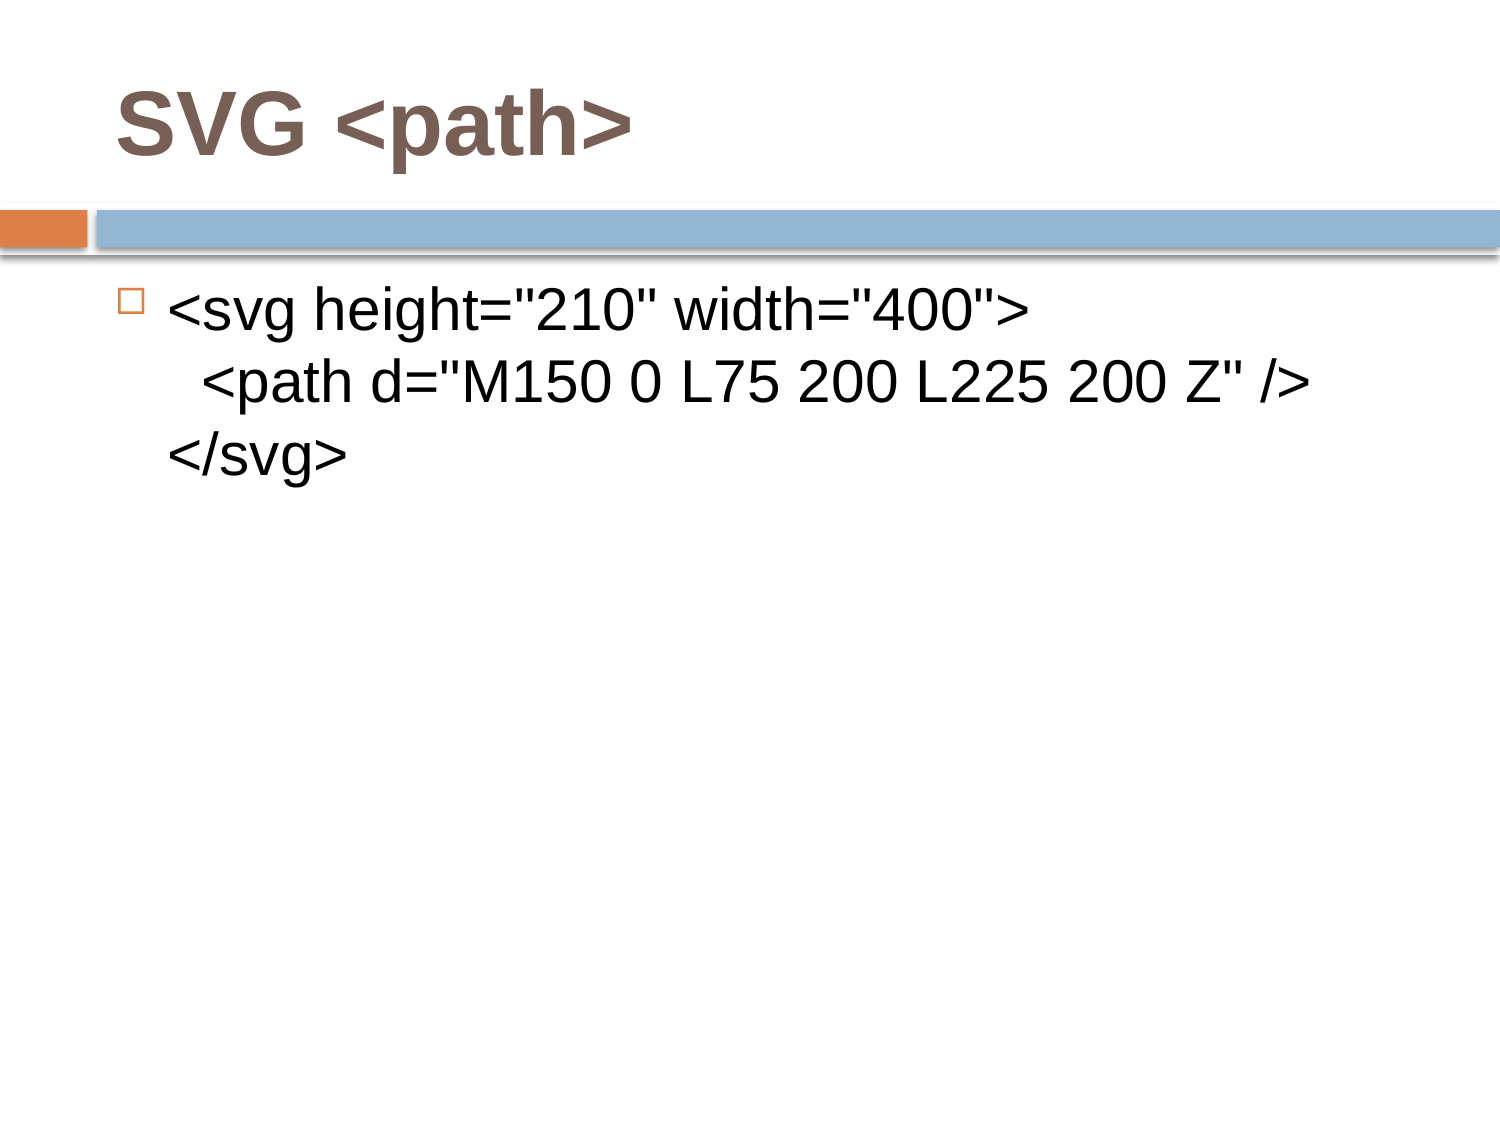

# SVG <path>
<svg height="210" width="400">
  <path d="M150 0 L75 200 L225 200 Z" />
</svg>